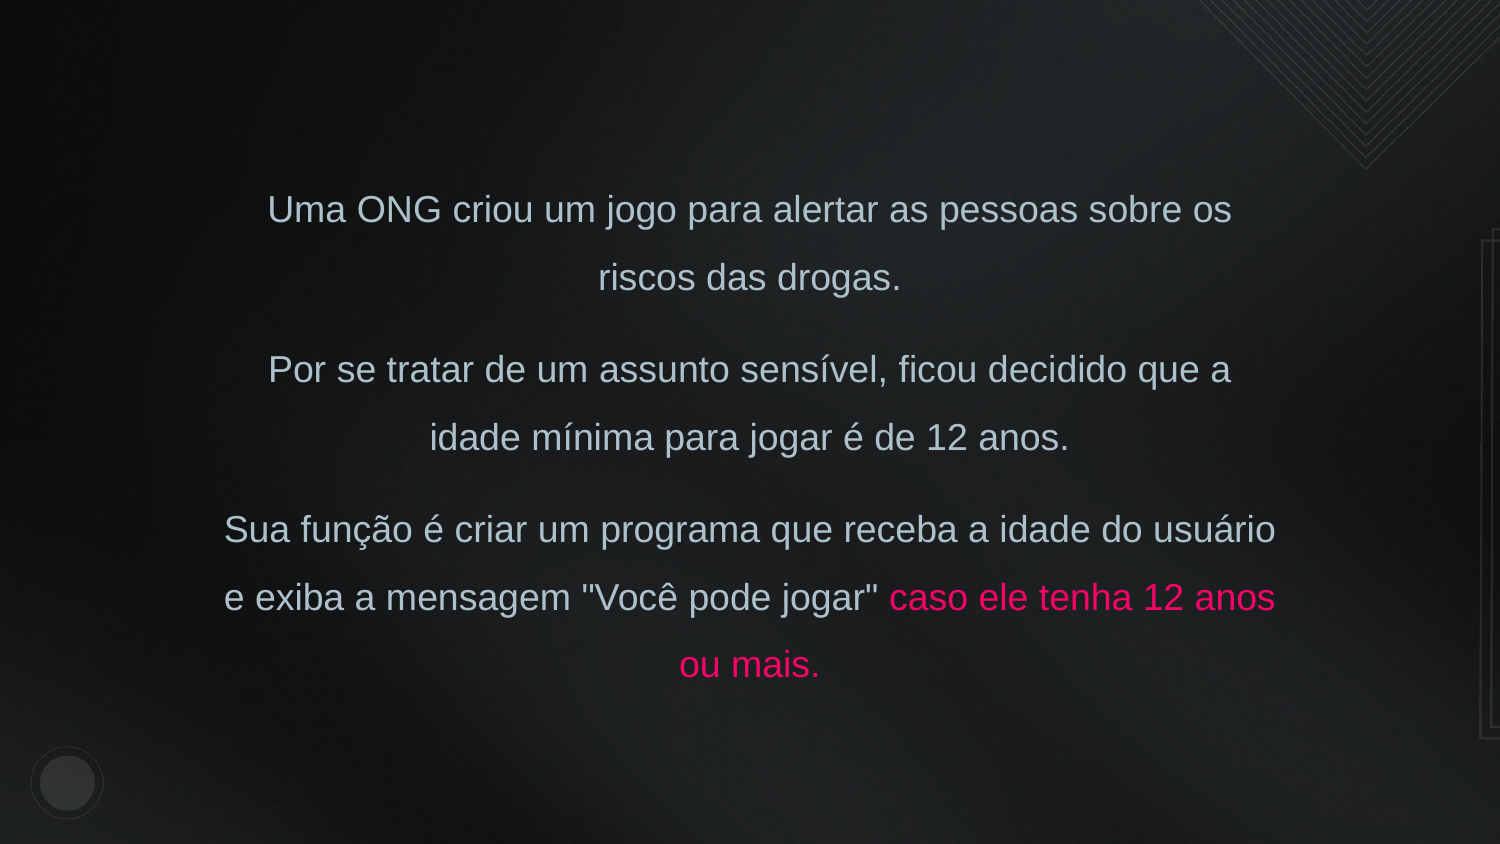

Uma ONG criou um jogo para alertar as pessoas sobre os riscos das drogas.
Por se tratar de um assunto sensível, ficou decidido que a idade mínima para jogar é de 12 anos.
Sua função é criar um programa que receba a idade do usuário e exiba a mensagem "Você pode jogar" caso ele tenha 12 anos ou mais.